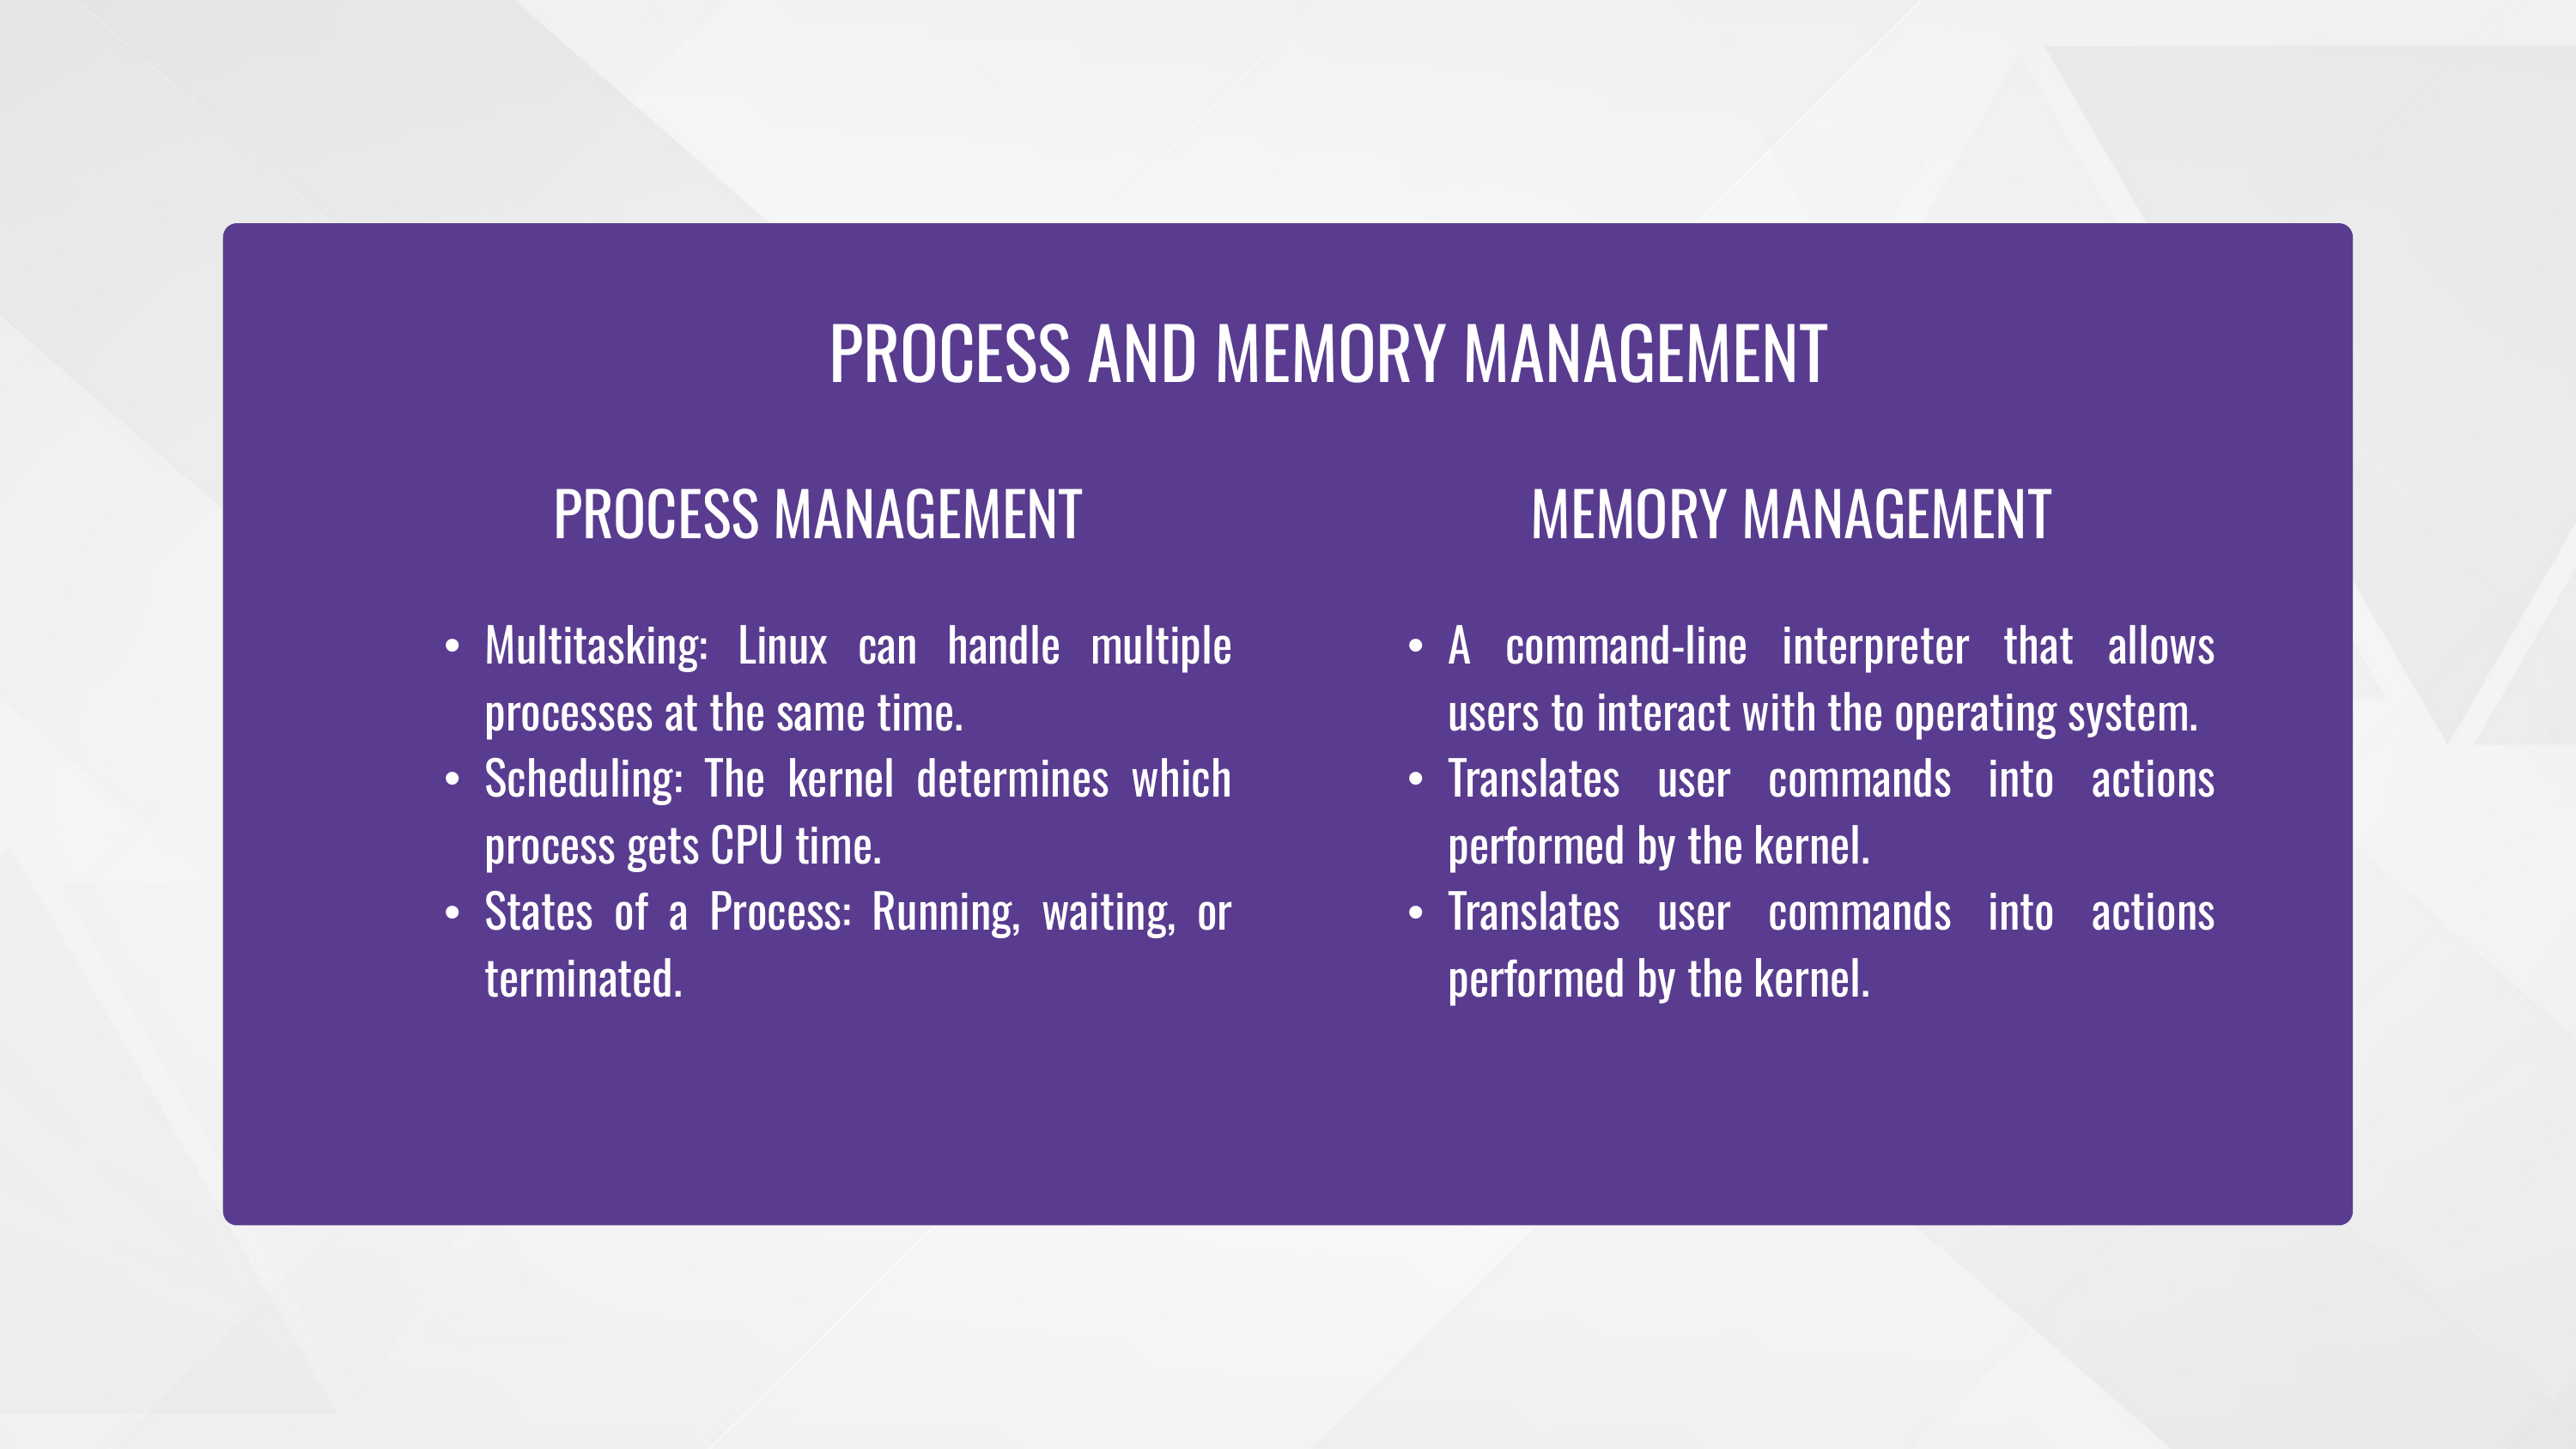

PROCESS AND MEMORY MANAGEMENT
PROCESS MANAGEMENT
MEMORY MANAGEMENT
Multitasking: Linux can handle multiple processes at the same time.
Scheduling: The kernel determines which process gets CPU time.
States of a Process: Running, waiting, or terminated.
A command-line interpreter that allows users to interact with the operating system.
Translates user commands into actions performed by the kernel.
Translates user commands into actions performed by the kernel.